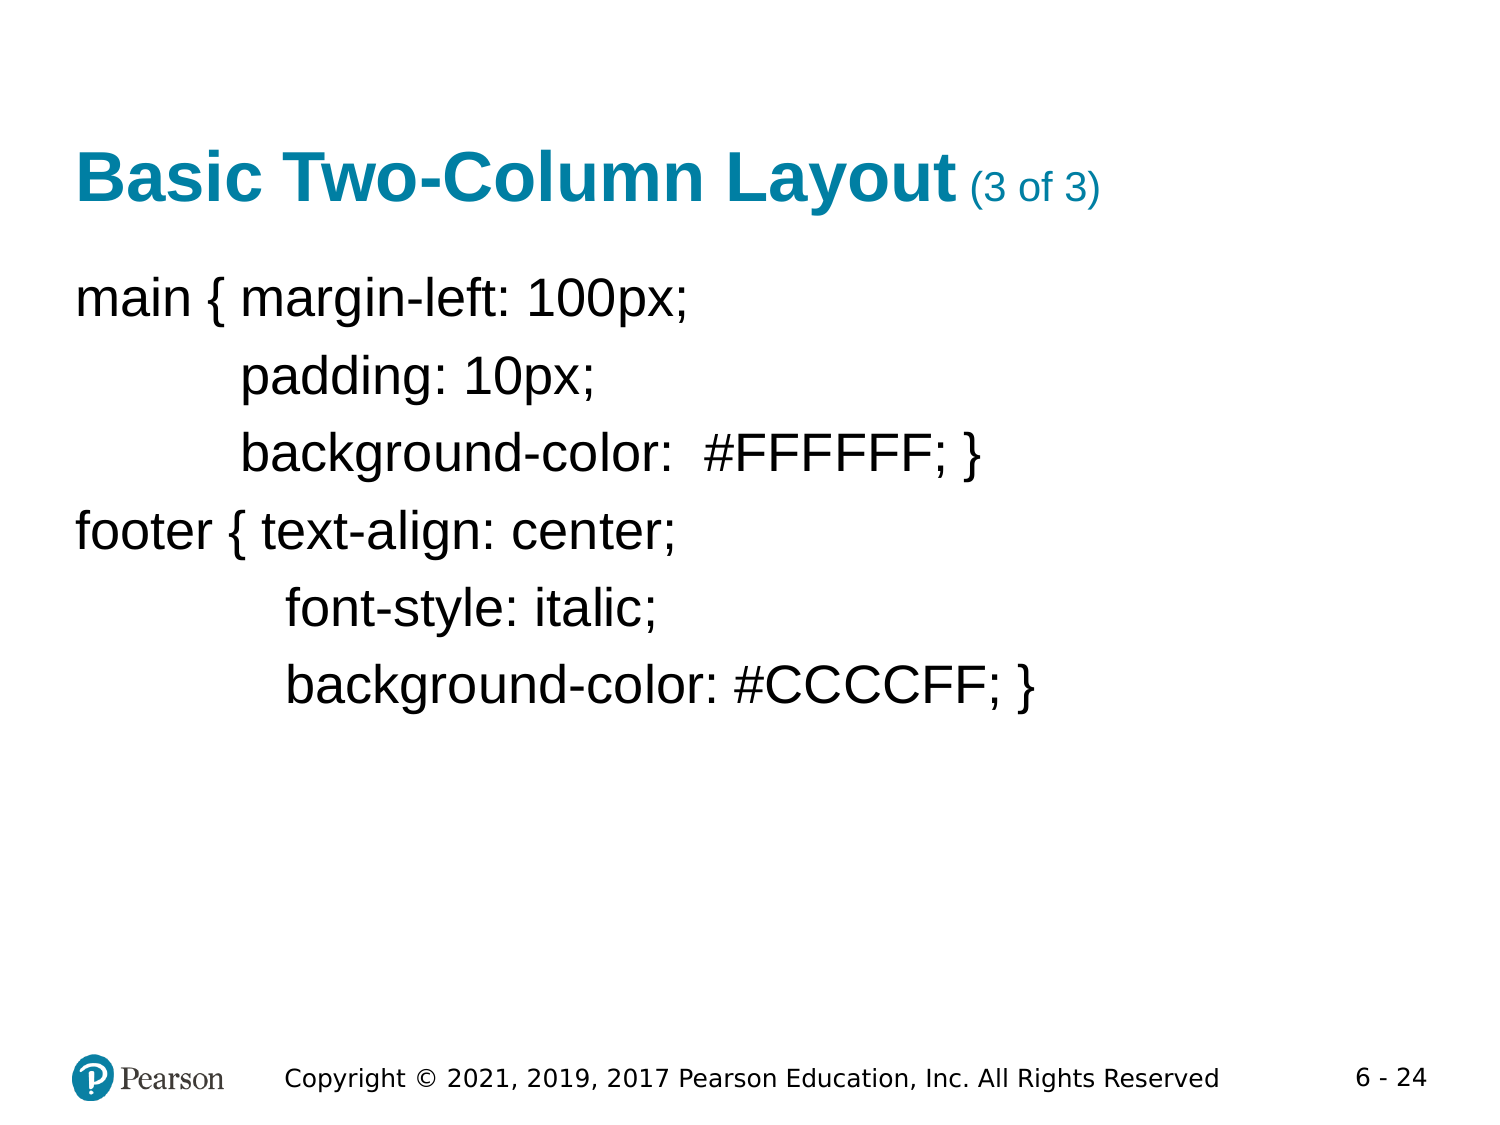

# Basic Two-Column Layout (3 of 3)
main { margin-left: 100px;
           padding: 10px;
           background-color:  #FFFFFF; }
footer { text-align: center;
              font-style: italic;
              background-color: #CCCCFF; }